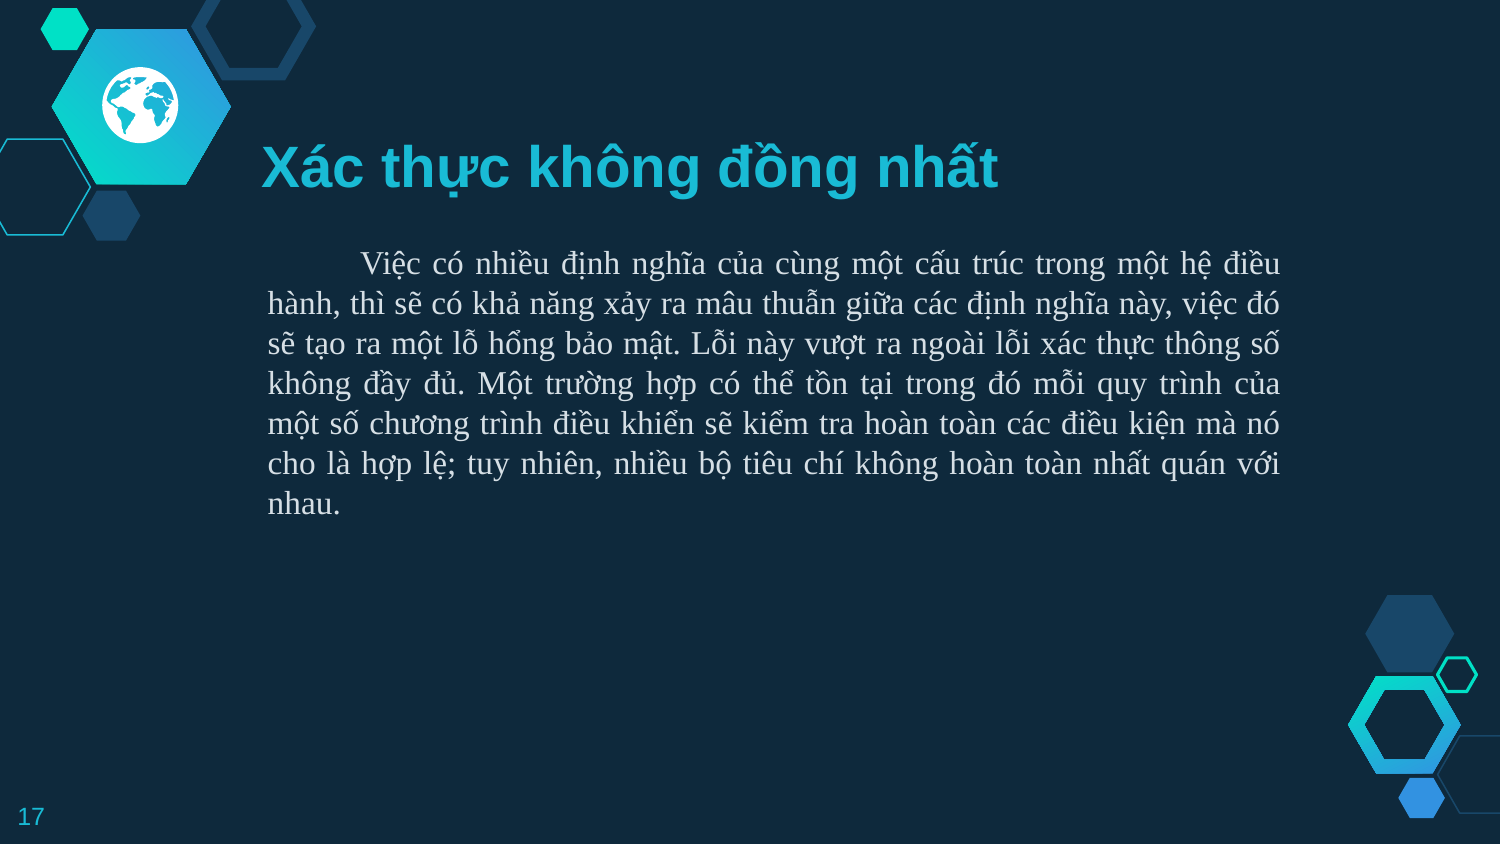

Xác thực không đồng nhất
        Việc có nhiều định nghĩa của cùng một cấu trúc trong một hệ điều hành, thì sẽ có khả năng xảy ra mâu thuẫn giữa các định nghĩa này, việc đó sẽ tạo ra một lỗ hổng bảo mật. Lỗi này vượt ra ngoài lỗi xác thực thông số không đầy đủ. Một trường hợp có thể tồn tại trong đó mỗi quy trình của một số chương trình điều khiển sẽ kiểm tra hoàn toàn các điều kiện mà nó cho là hợp lệ; tuy nhiên, nhiều bộ tiêu chí không hoàn toàn nhất quán với nhau.
17